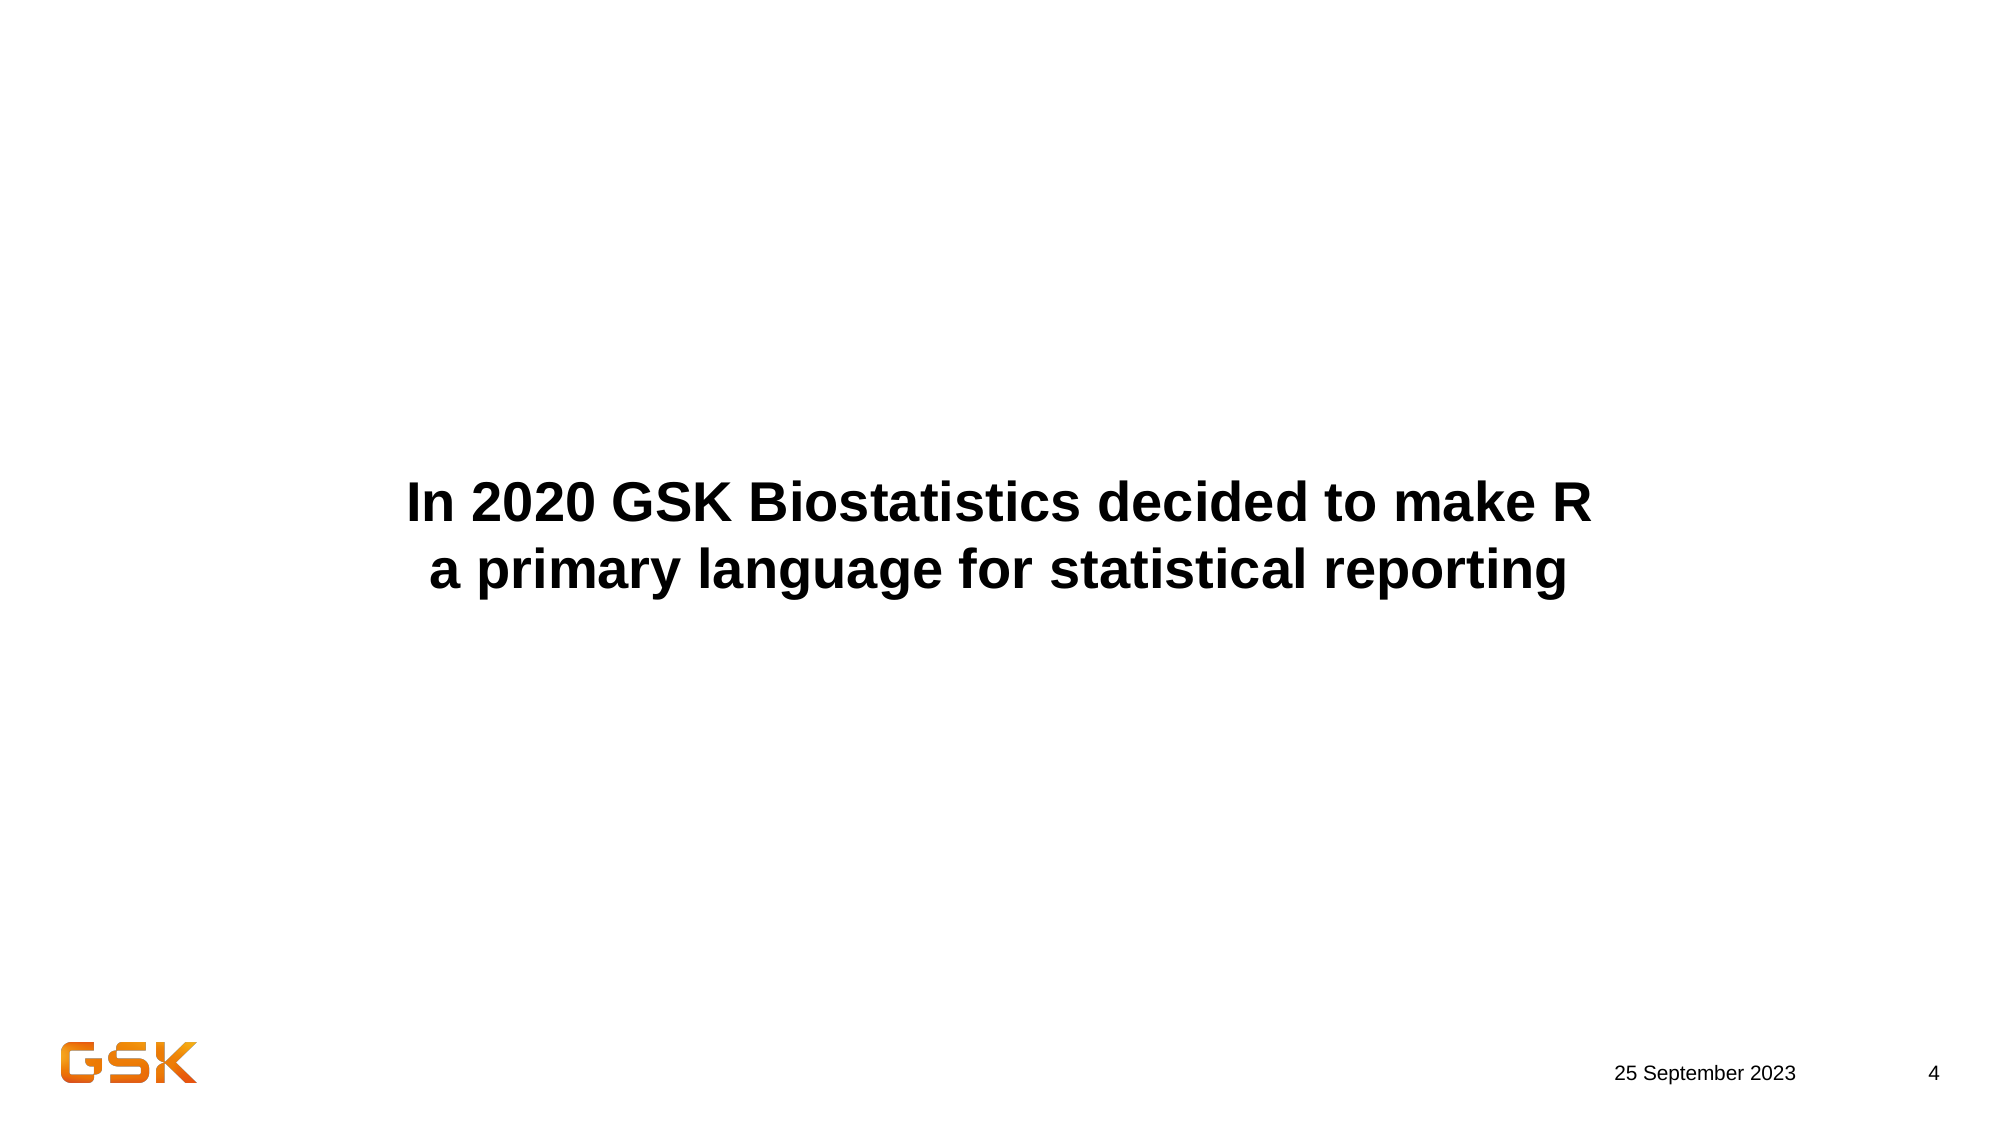

In 2020 GSK Biostatistics decided to make R a primary language for statistical reporting
25 September 2023
4